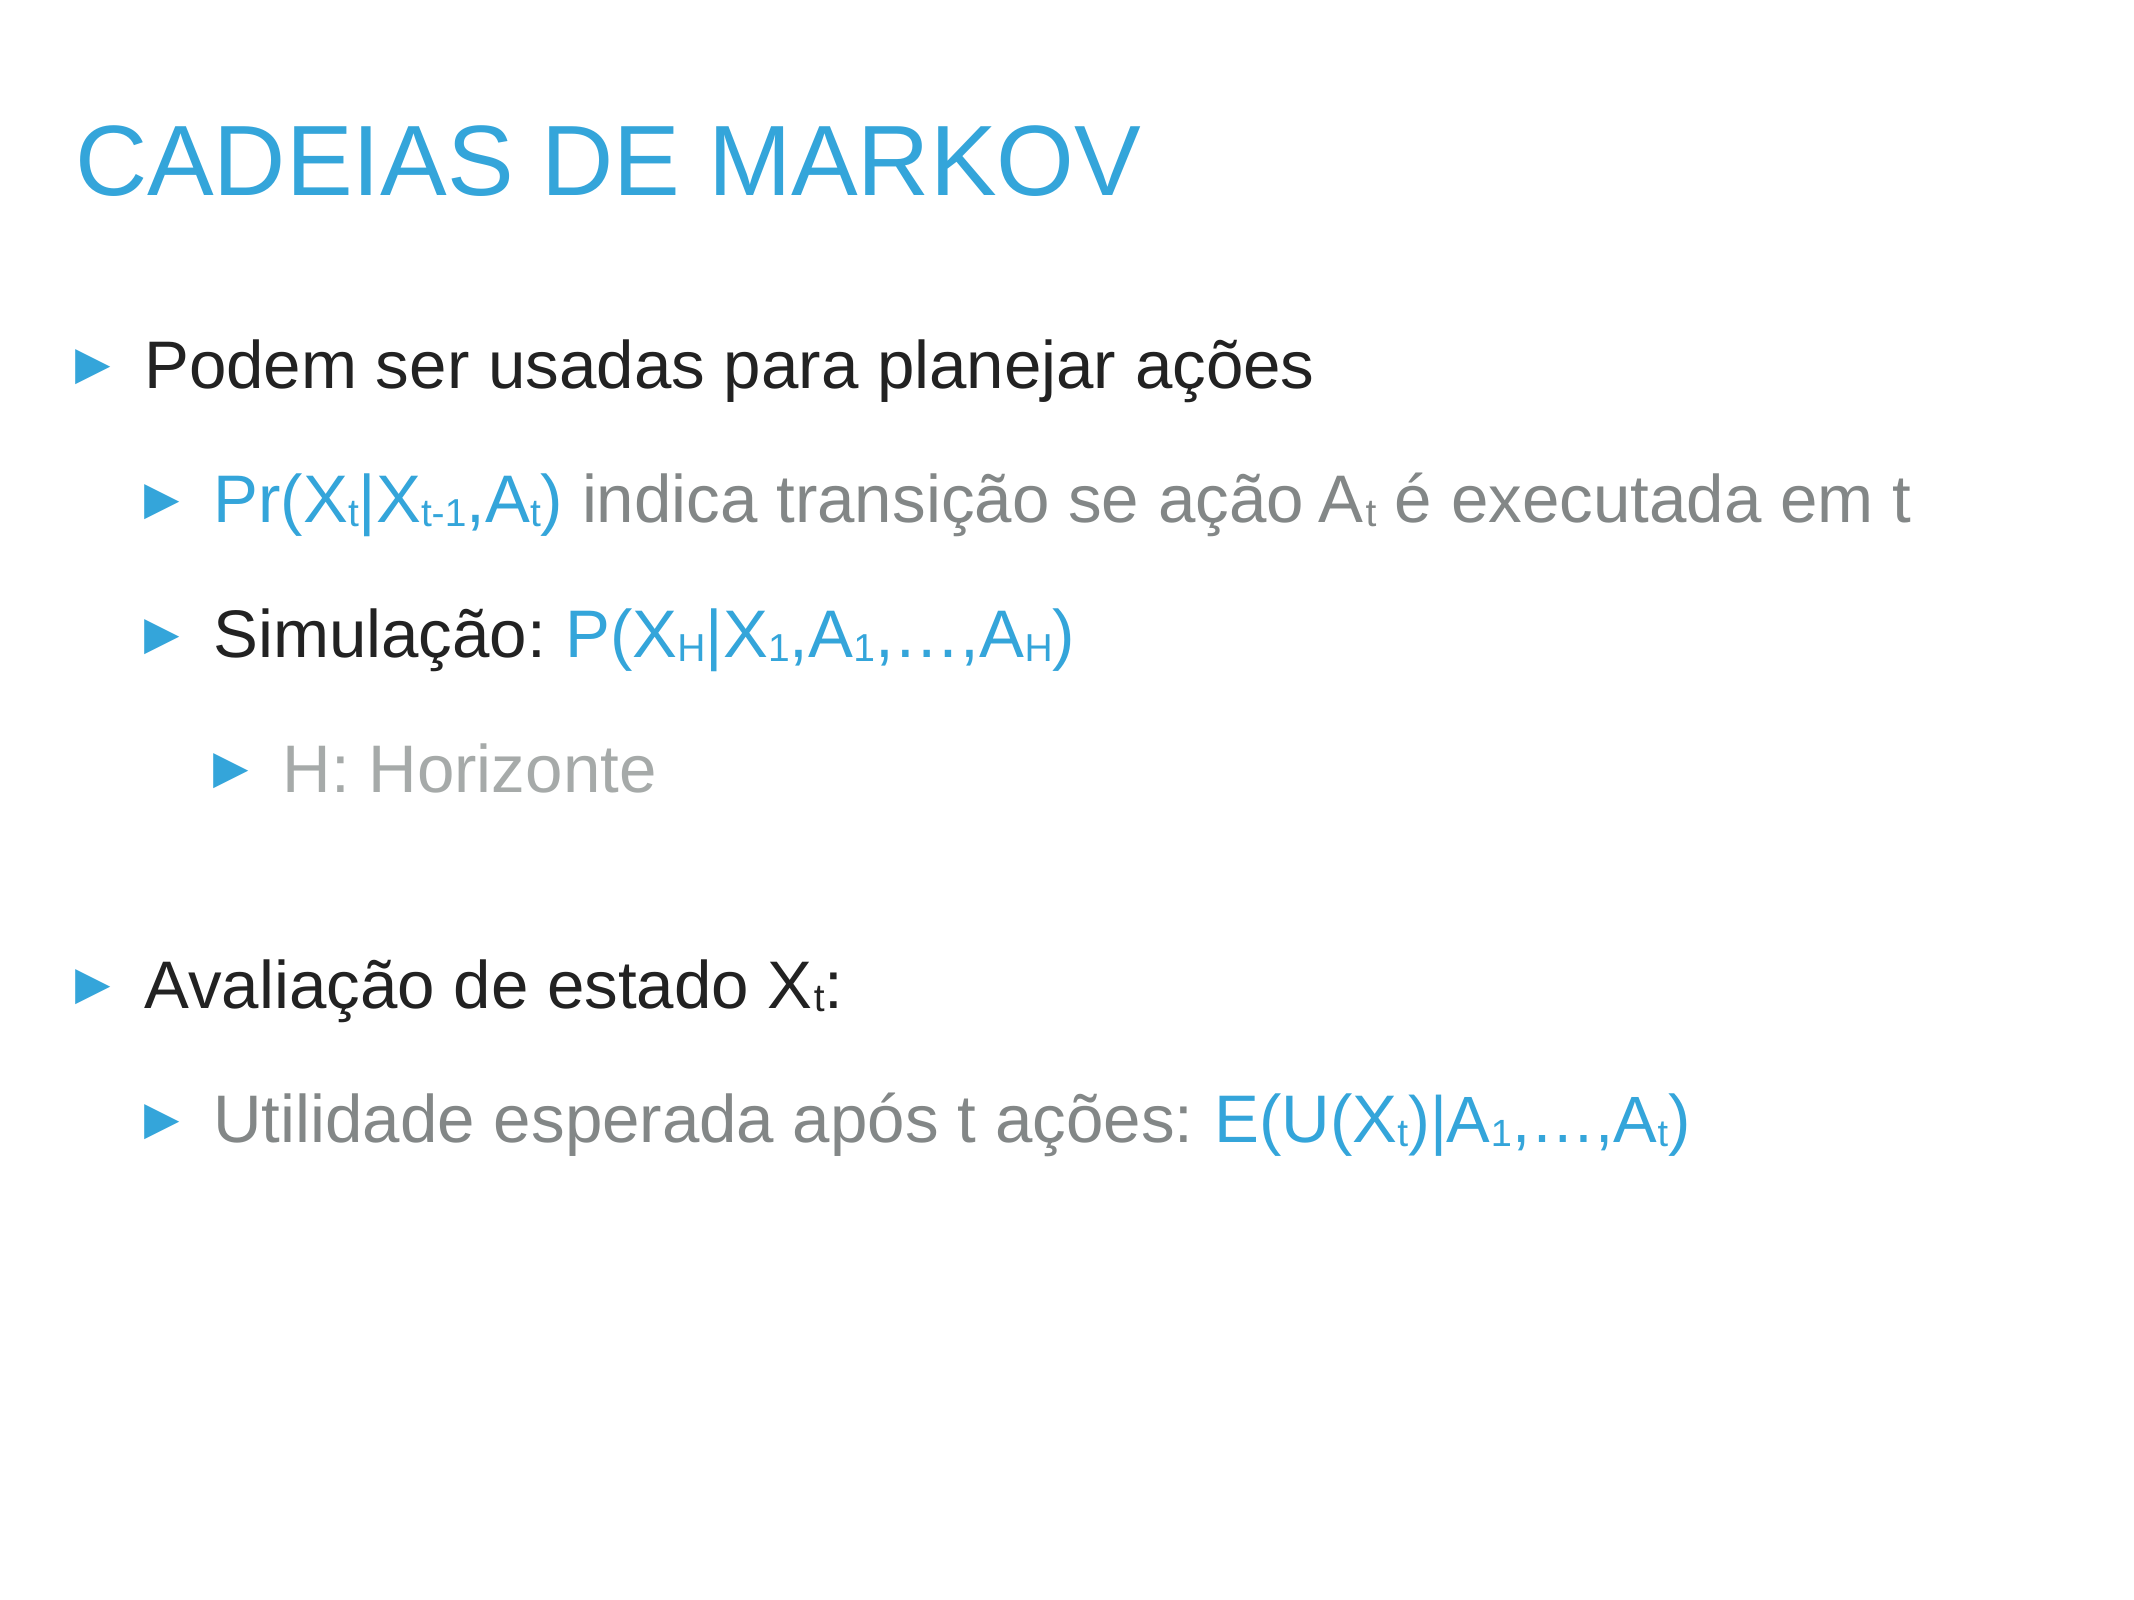

Cadeias de Markov
Podem ser usadas para planejar ações
Pr(Xt|Xt-1,At) indica transição se ação At é executada em t
Simulação: P(XH|X1,A1,…,AH)
H: Horizonte

Avaliação de estado Xt:
Utilidade esperada após t ações: E(U(Xt)|A1,…,At)